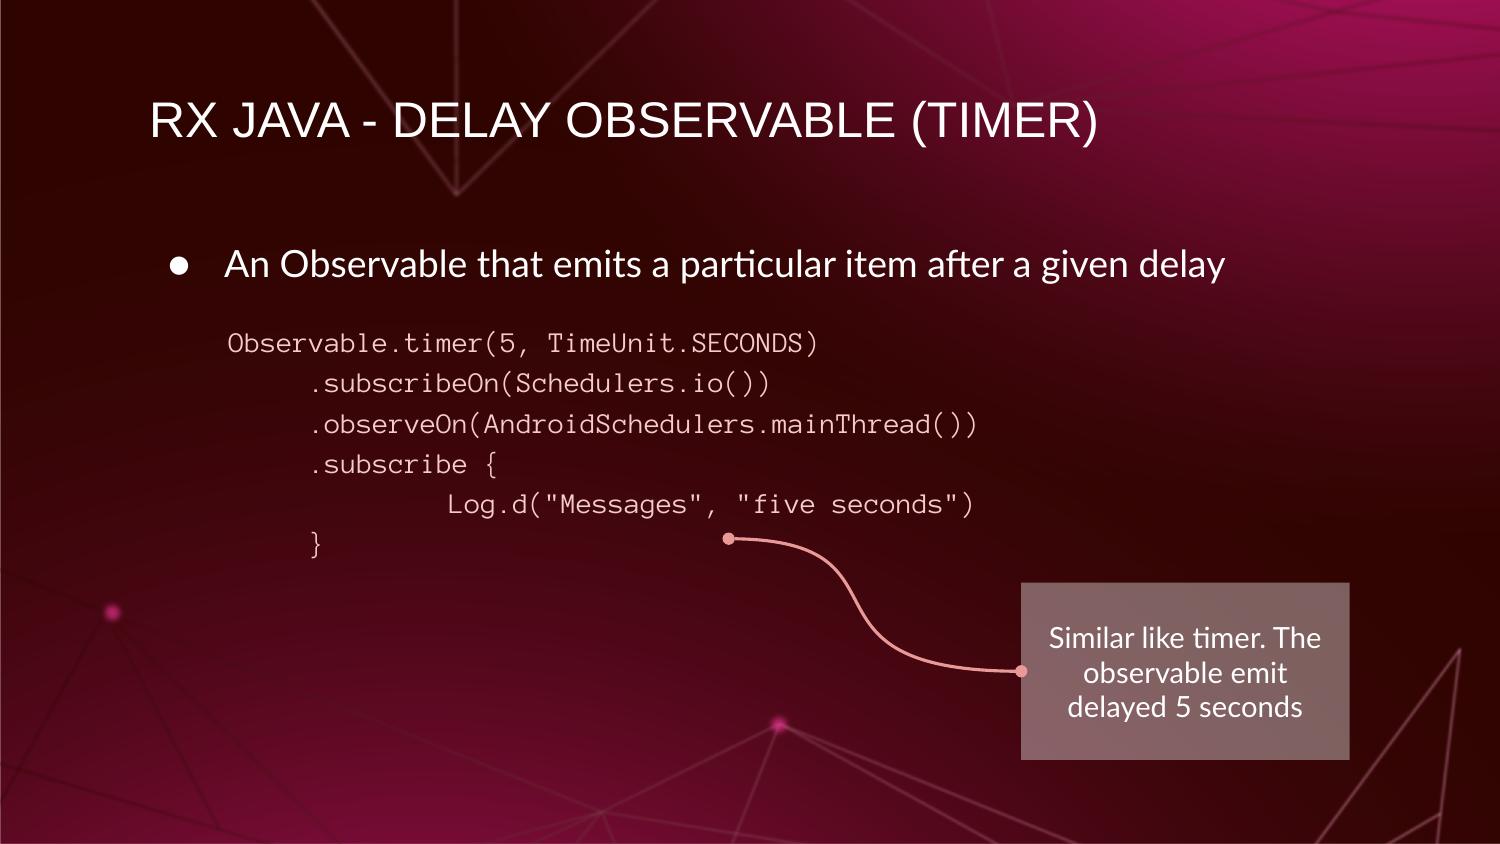

# RX JAVA - DELAY OBSERVABLE (TIMER)
An Observable that emits a particular item after a given delay
     Observable.timer(5, TimeUnit.SECONDS)
          .subscribeOn(Schedulers.io())
          .observeOn(AndroidSchedulers.mainThread())
          .subscribe {
          	Log.d("Messages", "five seconds")
          }

Similar like timer. The observable emit delayed 5 seconds